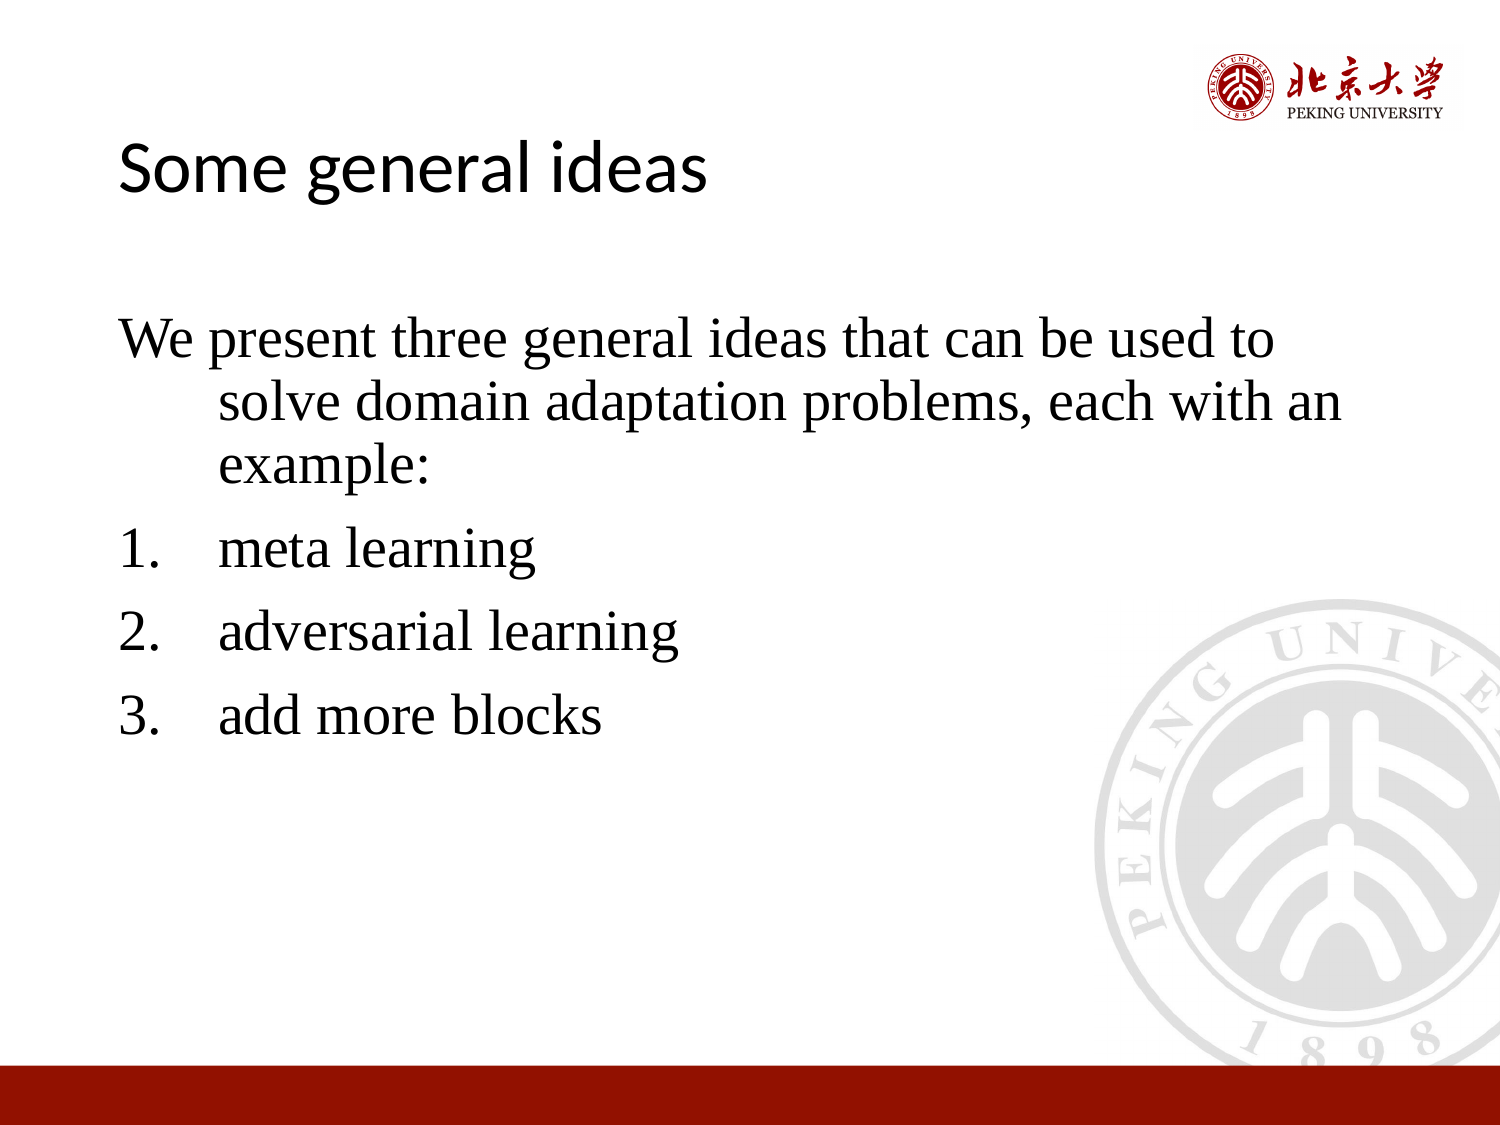

# Some general ideas
We present three general ideas that can be used to solve domain adaptation problems, each with an example:
meta learning
adversarial learning
add more blocks